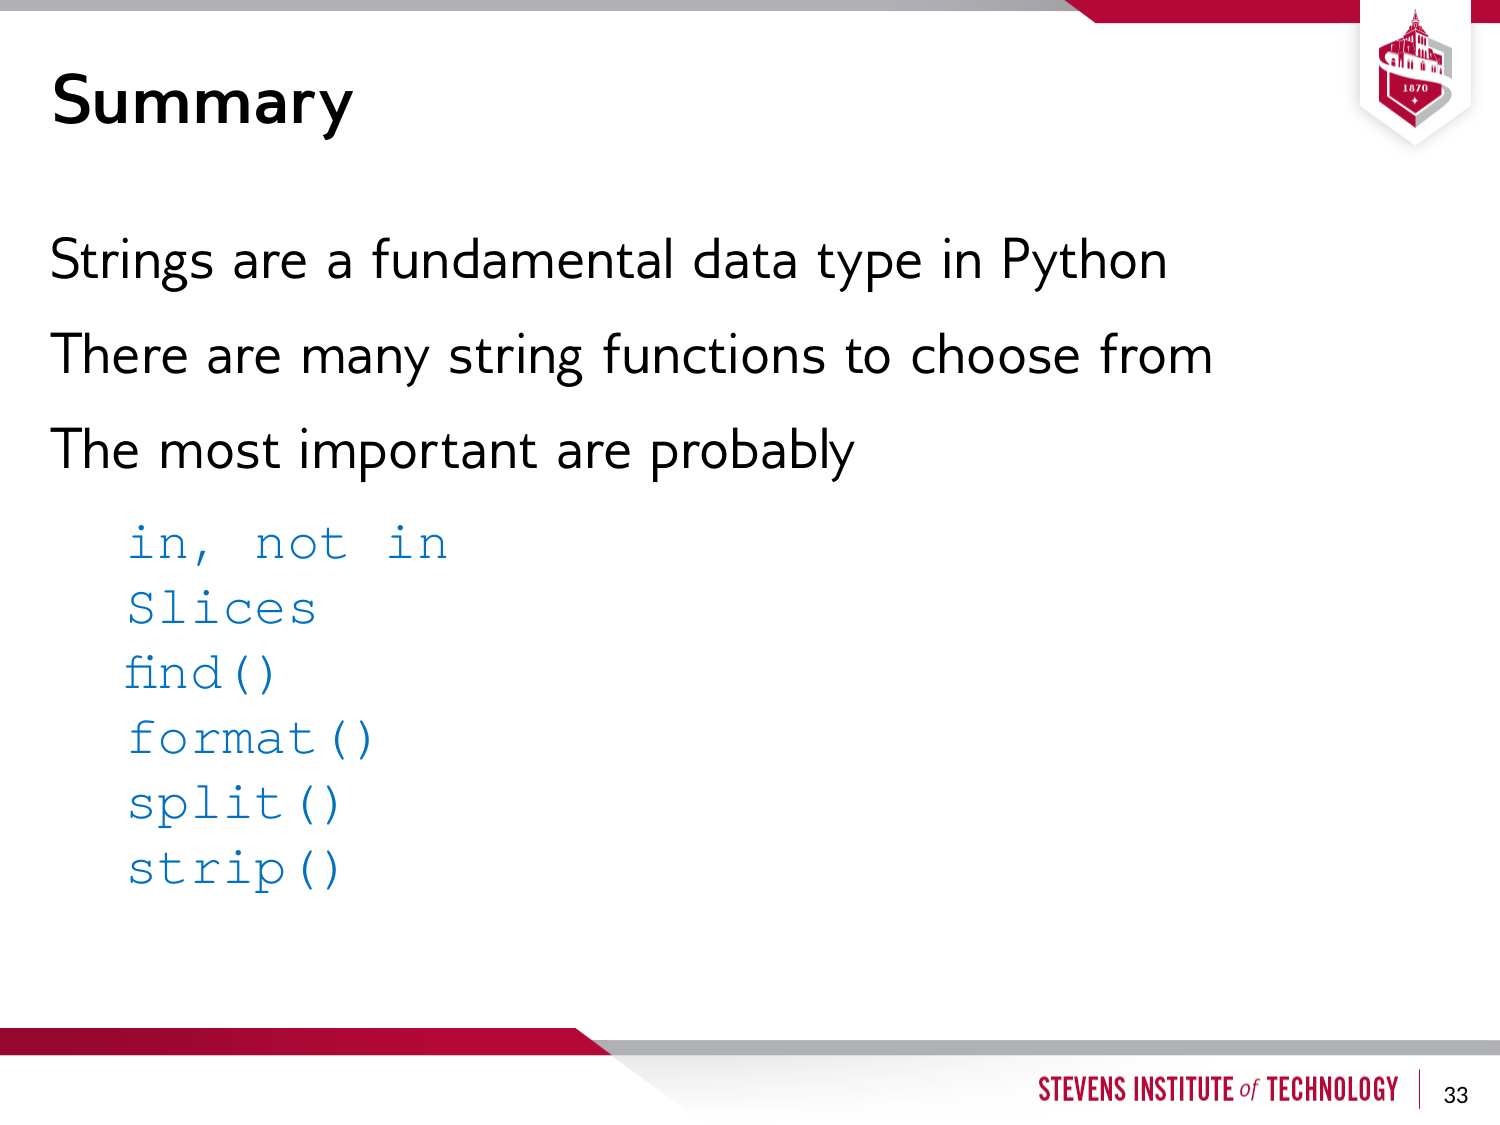

# Summary
Strings are a fundamental data type in Python
There are many string functions to choose from
The most important are probably
in, not in
Slices
find()
format()
split()
strip()

33